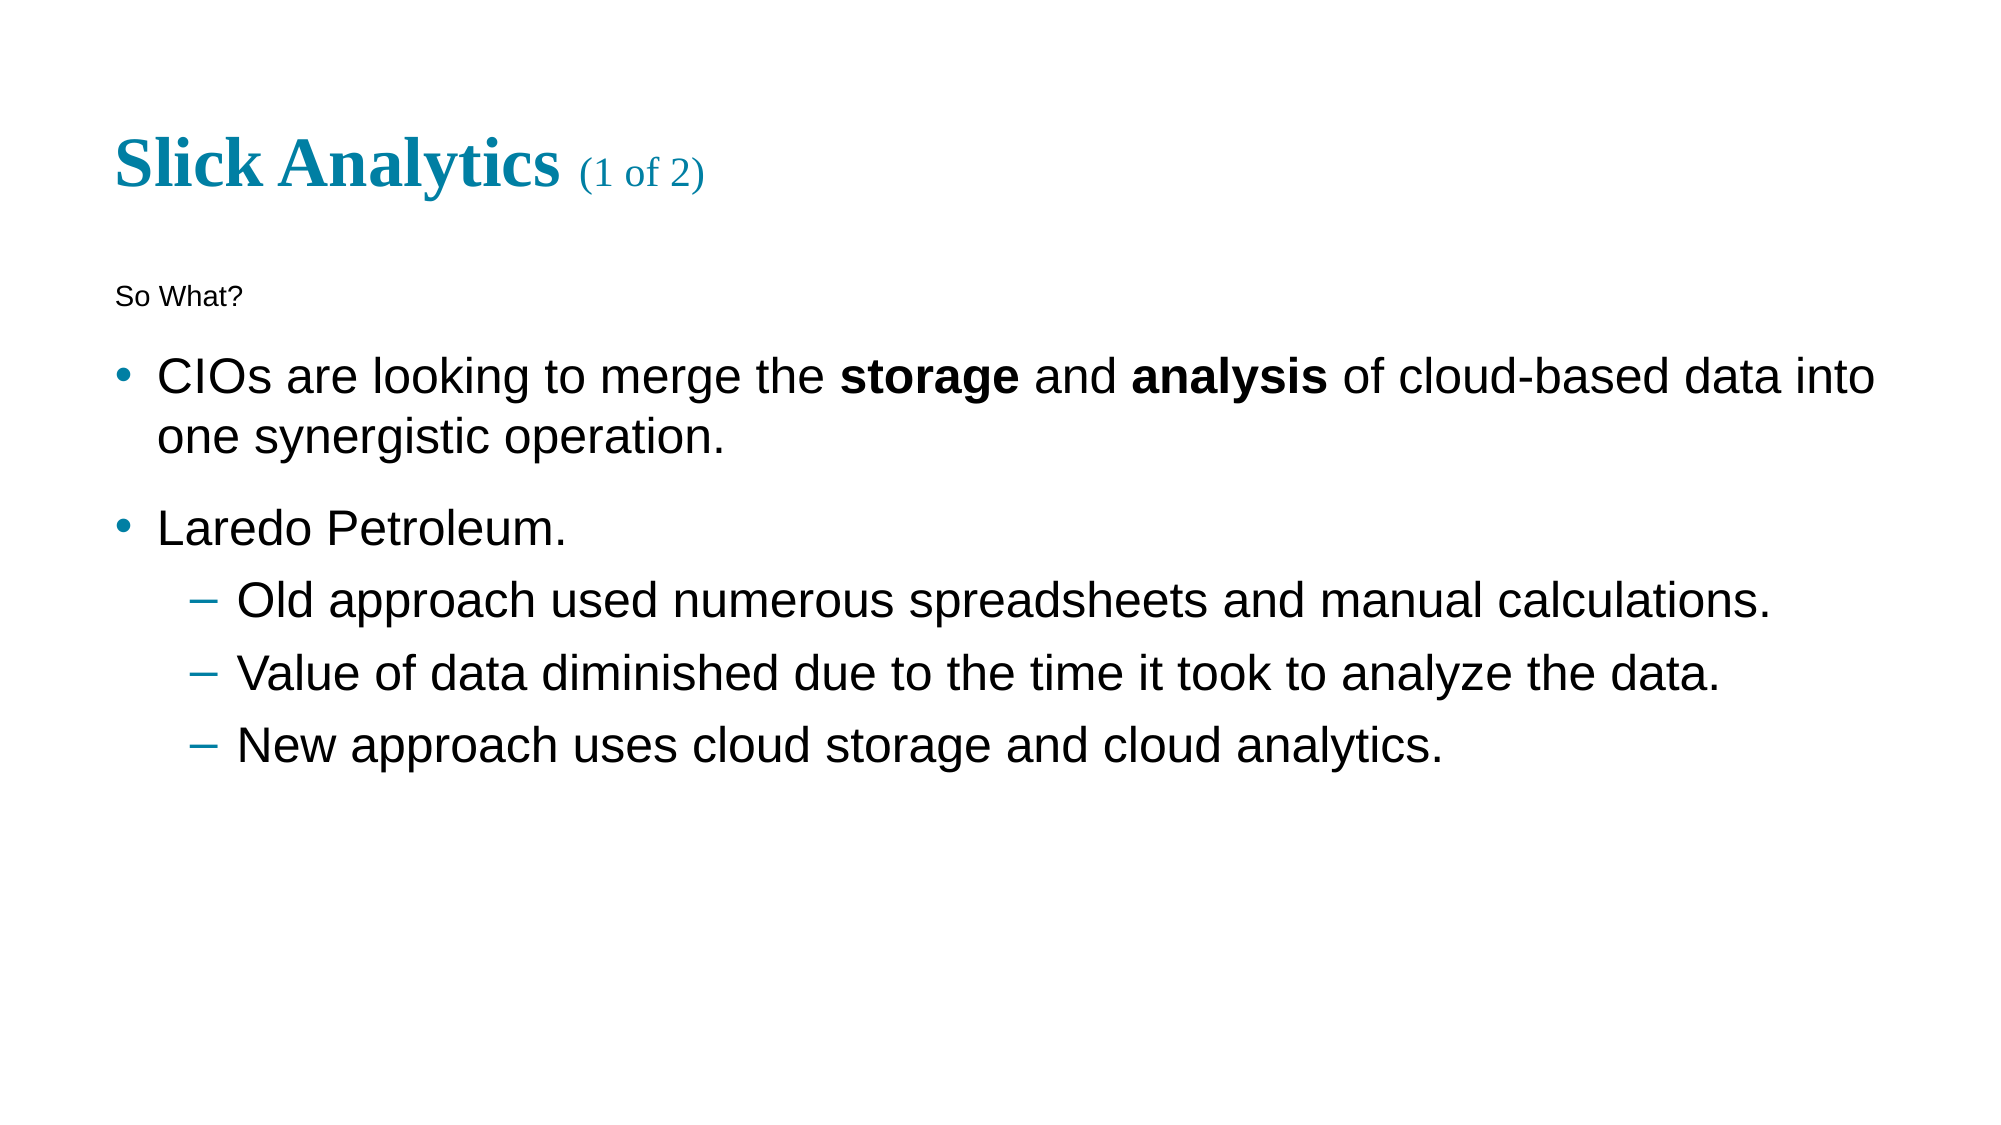

# Slick Analytics (1 of 2)
So What?
C I O s are looking to merge the storage and analysis of cloud-based data into one synergistic operation.
Laredo Petroleum.
Old approach used numerous spreadsheets and manual calculations.
Value of data diminished due to the time it took to analyze the data.
New approach uses cloud storage and cloud analytics.